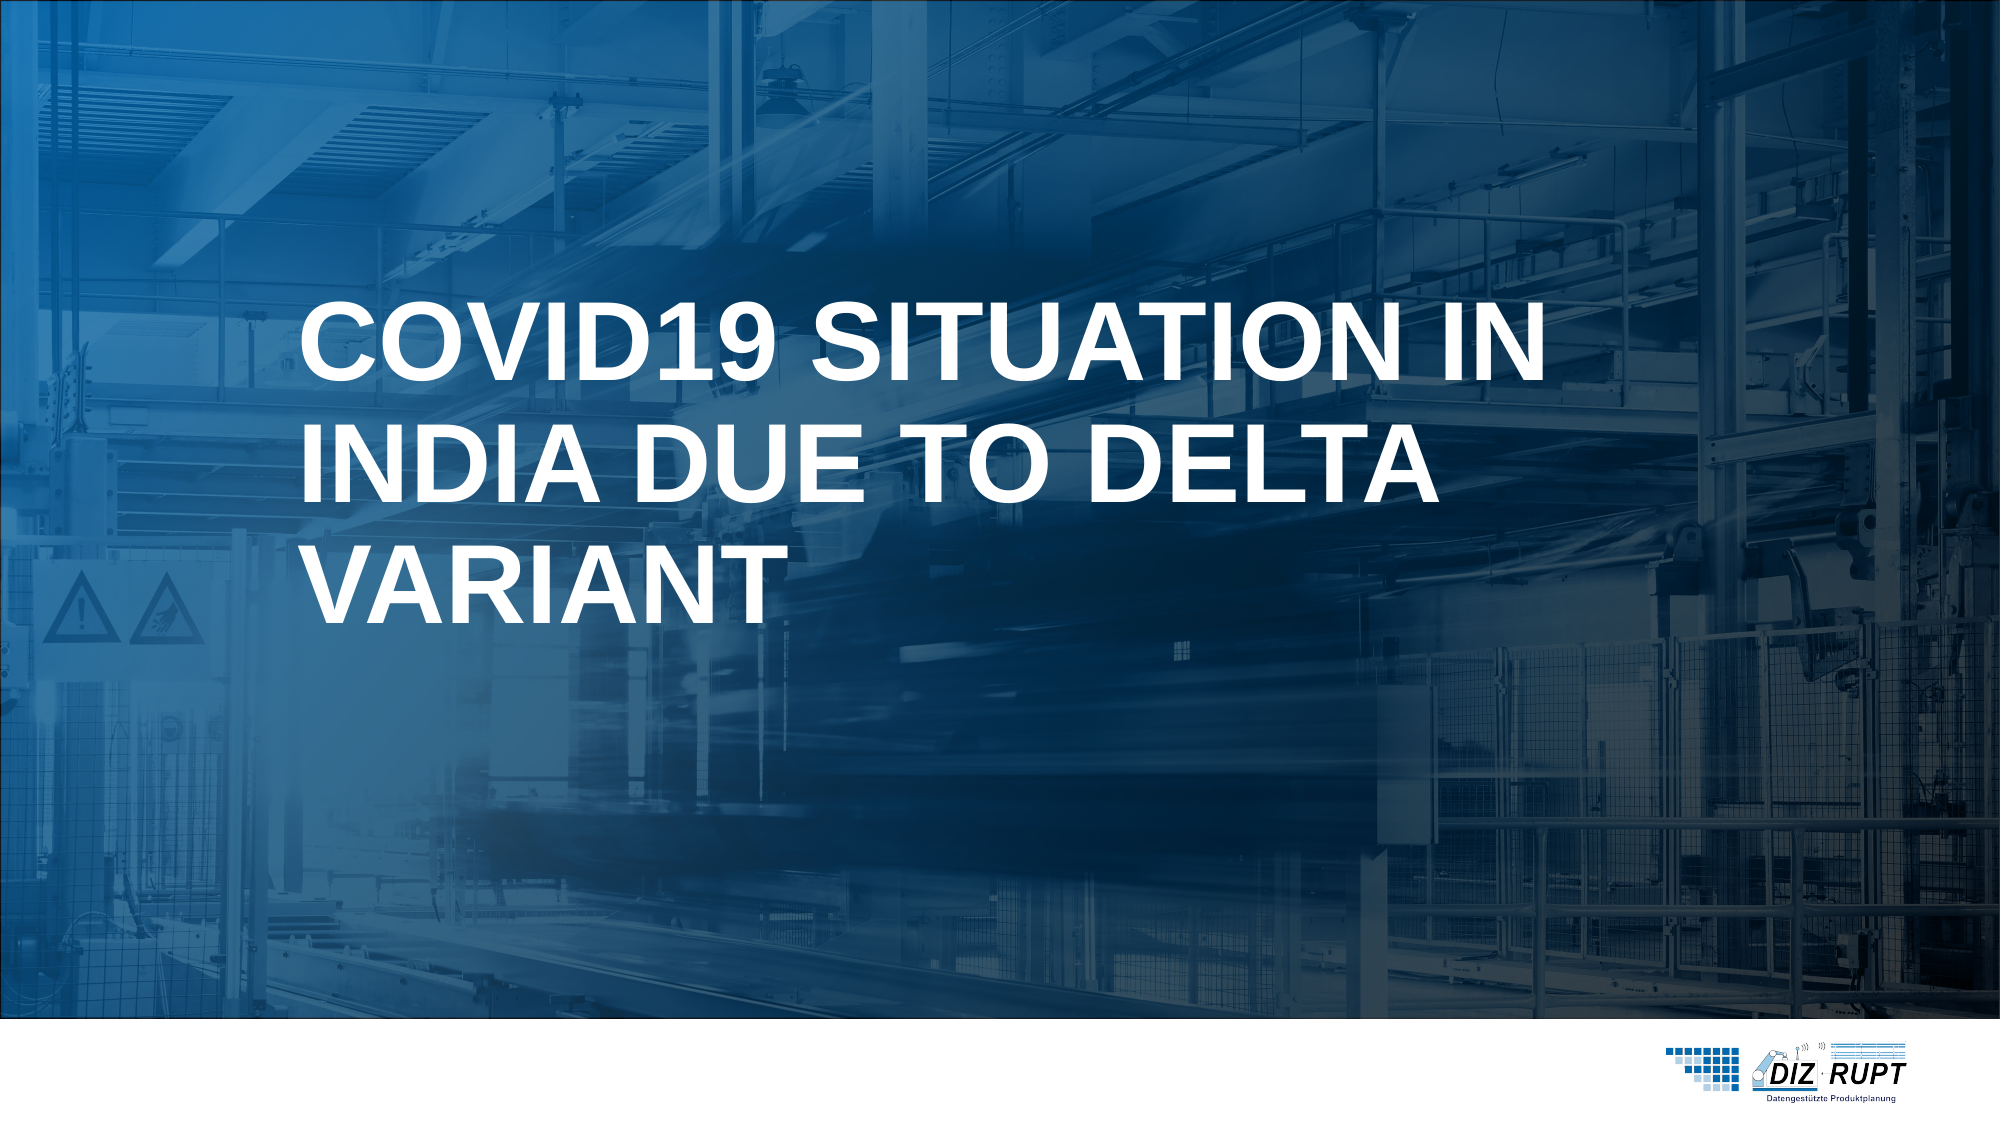

COVID19 situation in India due to delta variant